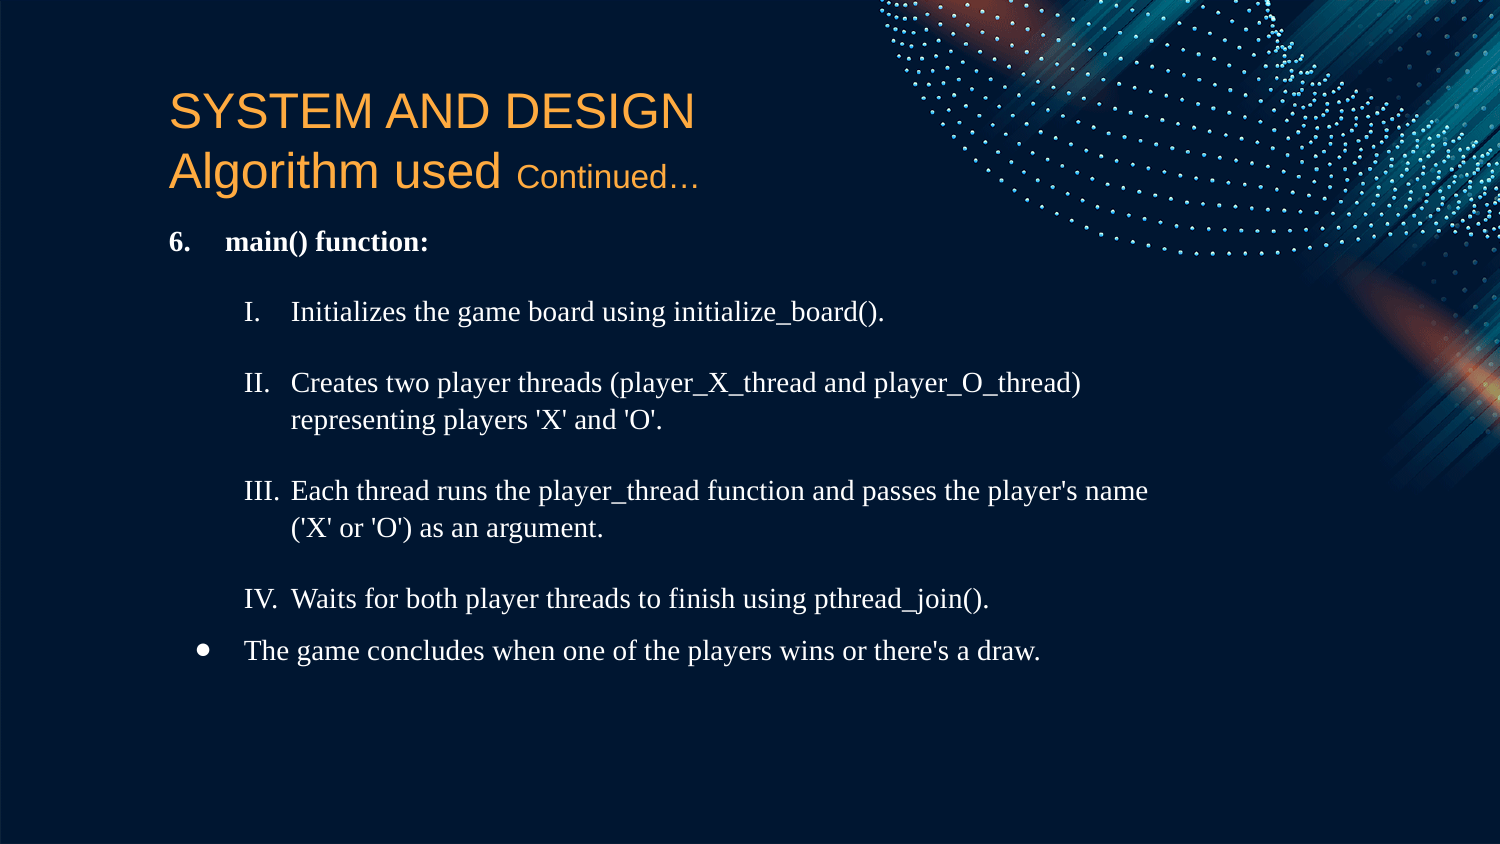

# SYSTEM AND DESIGN Algorithm used Continued…
main() function:
Initializes the game board using initialize_board().
Creates two player threads (player_X_thread and player_O_thread) representing players 'X' and 'O'.
Each thread runs the player_thread function and passes the player's name ('X' or 'O') as an argument.
Waits for both player threads to finish using pthread_join().
The game concludes when one of the players wins or there's a draw.